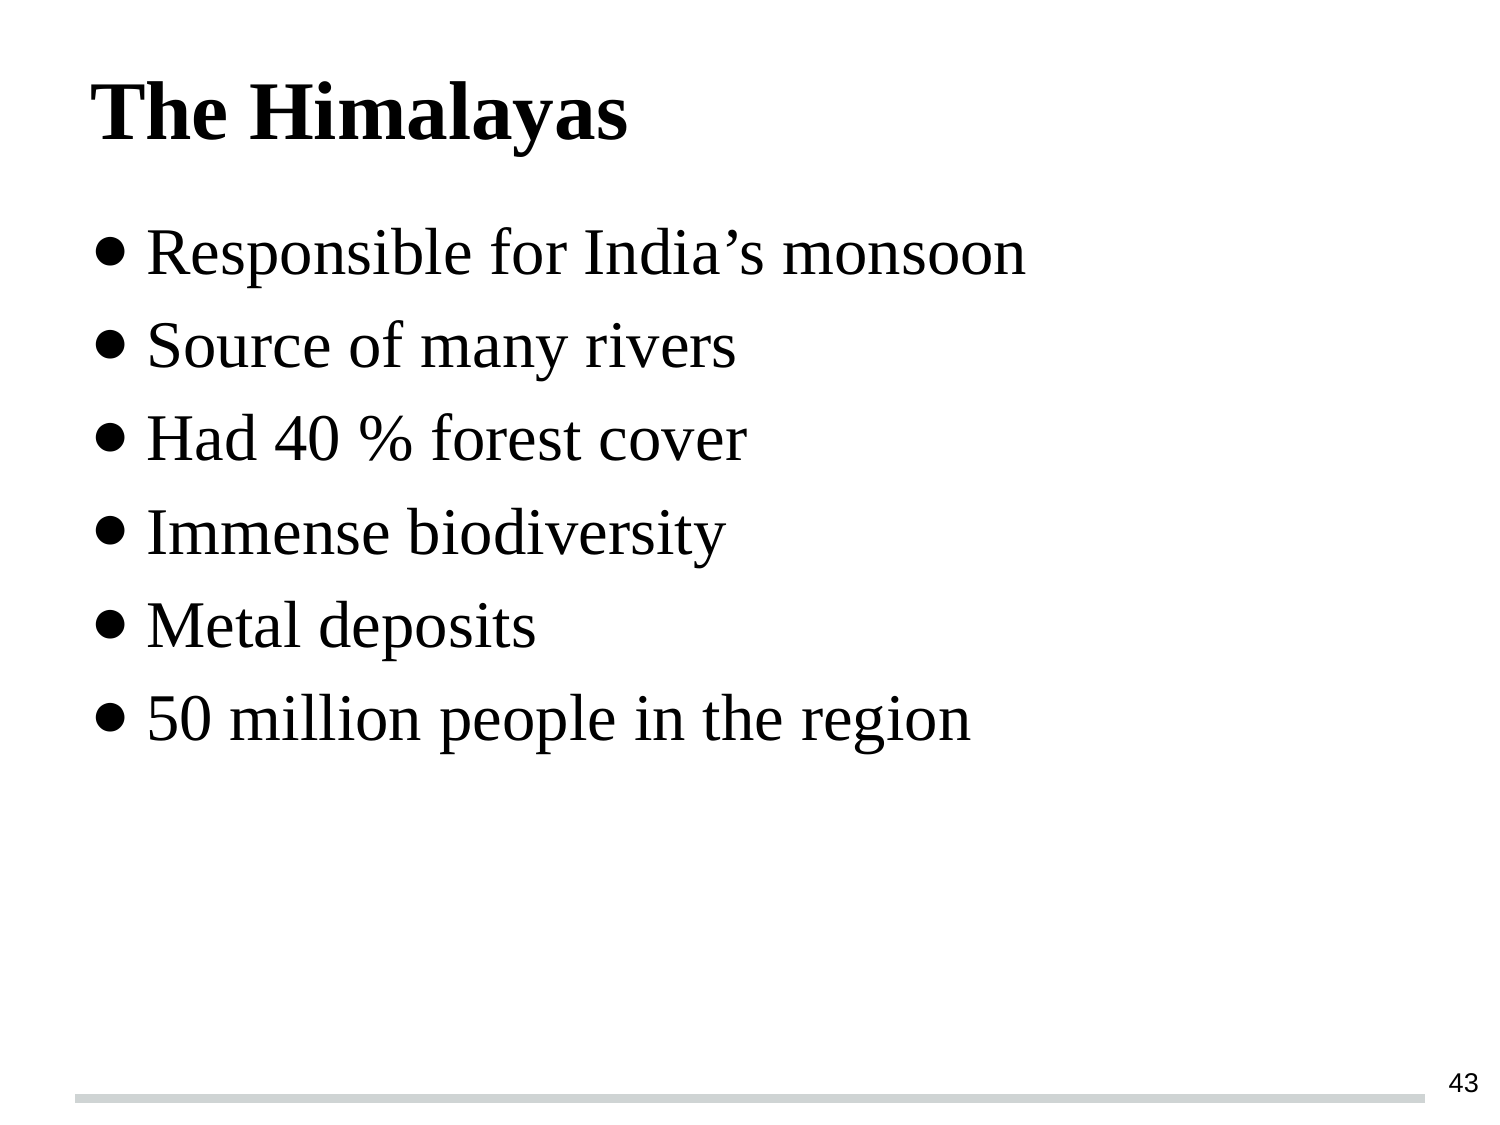

# The Himalayas
Responsible for India’s monsoon
Source of many rivers
Had 40 % forest cover
Immense biodiversity
Metal deposits
50 million people in the region
43